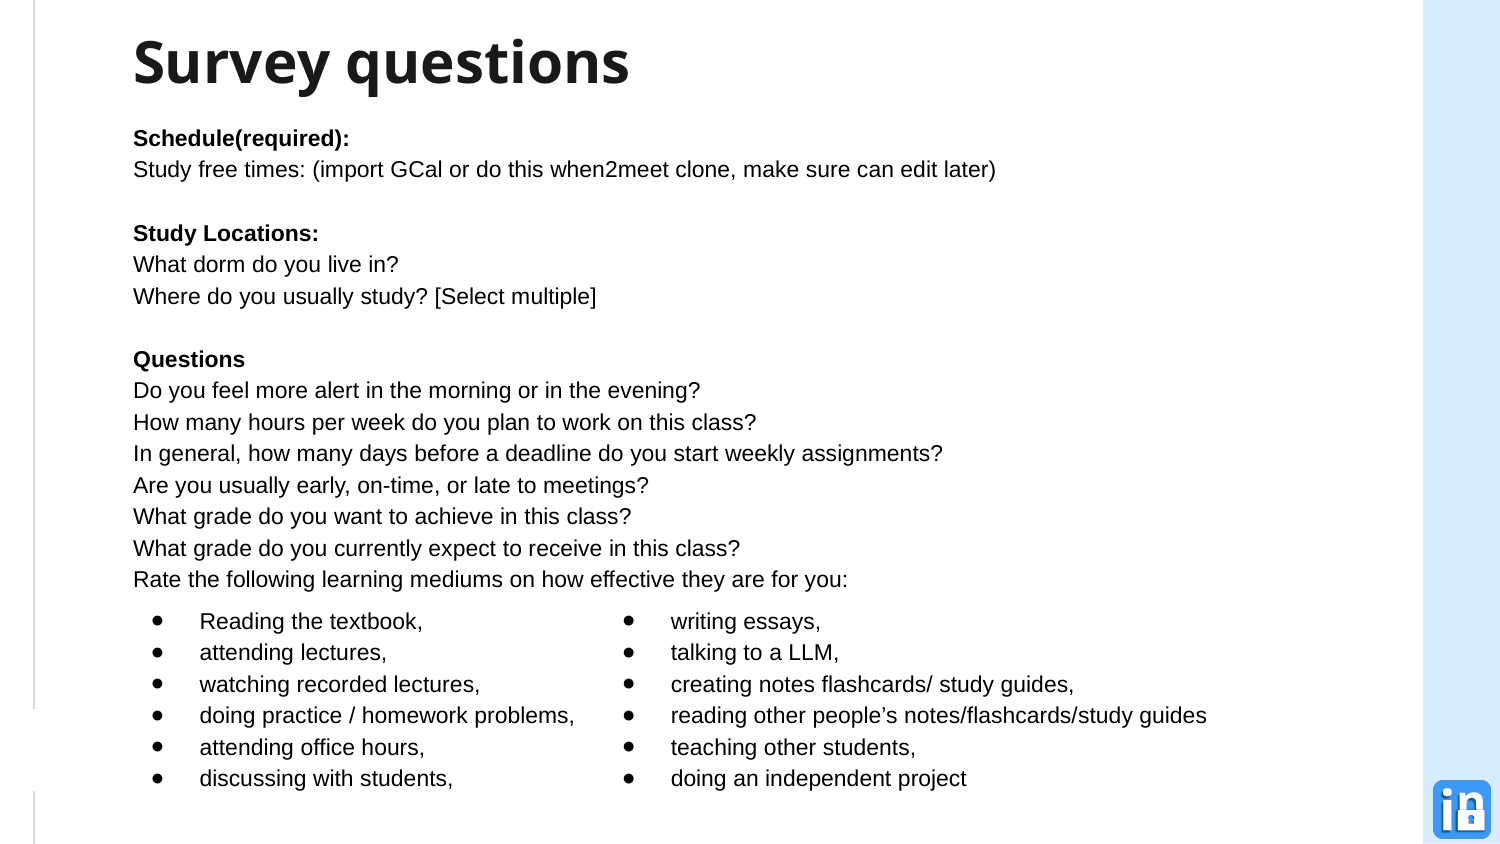

# Survey questions
Schedule(required):
Study free times: (import GCal or do this when2meet clone, make sure can edit later)
Study Locations:
What dorm do you live in?
Where do you usually study? [Select multiple]

Questions
Do you feel more alert in the morning or in the evening?
How many hours per week do you plan to work on this class?
In general, how many days before a deadline do you start weekly assignments?
Are you usually early, on-time, or late to meetings?
What grade do you want to achieve in this class?
What grade do you currently expect to receive in this class?
Rate the following learning mediums on how effective they are for you:

Reading the textbook,
attending lectures,
watching recorded lectures,
doing practice / homework problems,
attending office hours,
discussing with students,
writing essays,
talking to a LLM,
creating notes flashcards/ study guides,
reading other people’s notes/flashcards/study guides
teaching other students,
doing an independent project